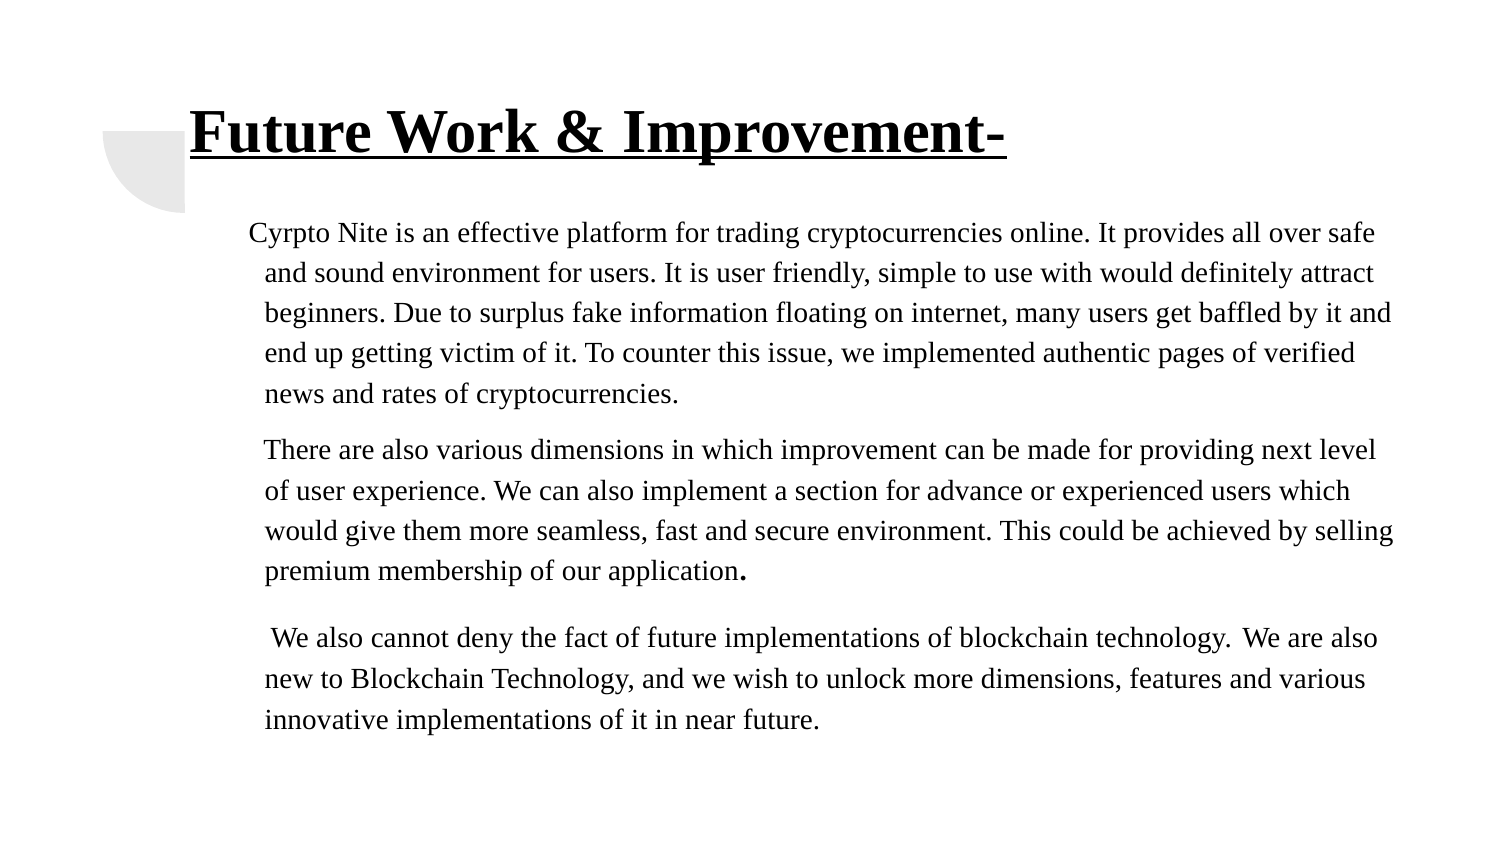

# Future Work & Improvement-
   Cyrpto Nite is an effective platform for trading cryptocurrencies online. It provides all over safe and sound environment for users. It is user friendly, simple to use with would definitely attract beginners. Due to surplus fake information floating on internet, many users get baffled by it and end up getting victim of it. To counter this issue, we implemented authentic pages of verified news and rates of cryptocurrencies.
     There are also various dimensions in which improvement can be made for providing next level of user experience. We can also implement a section for advance or experienced users which would give them more seamless, fast and secure environment. This could be achieved by selling premium membership of our application.
      We also cannot deny the fact of future implementations of blockchain technology. We are also new to Blockchain Technology, and we wish to unlock more dimensions, features and various innovative implementations of it in near future.